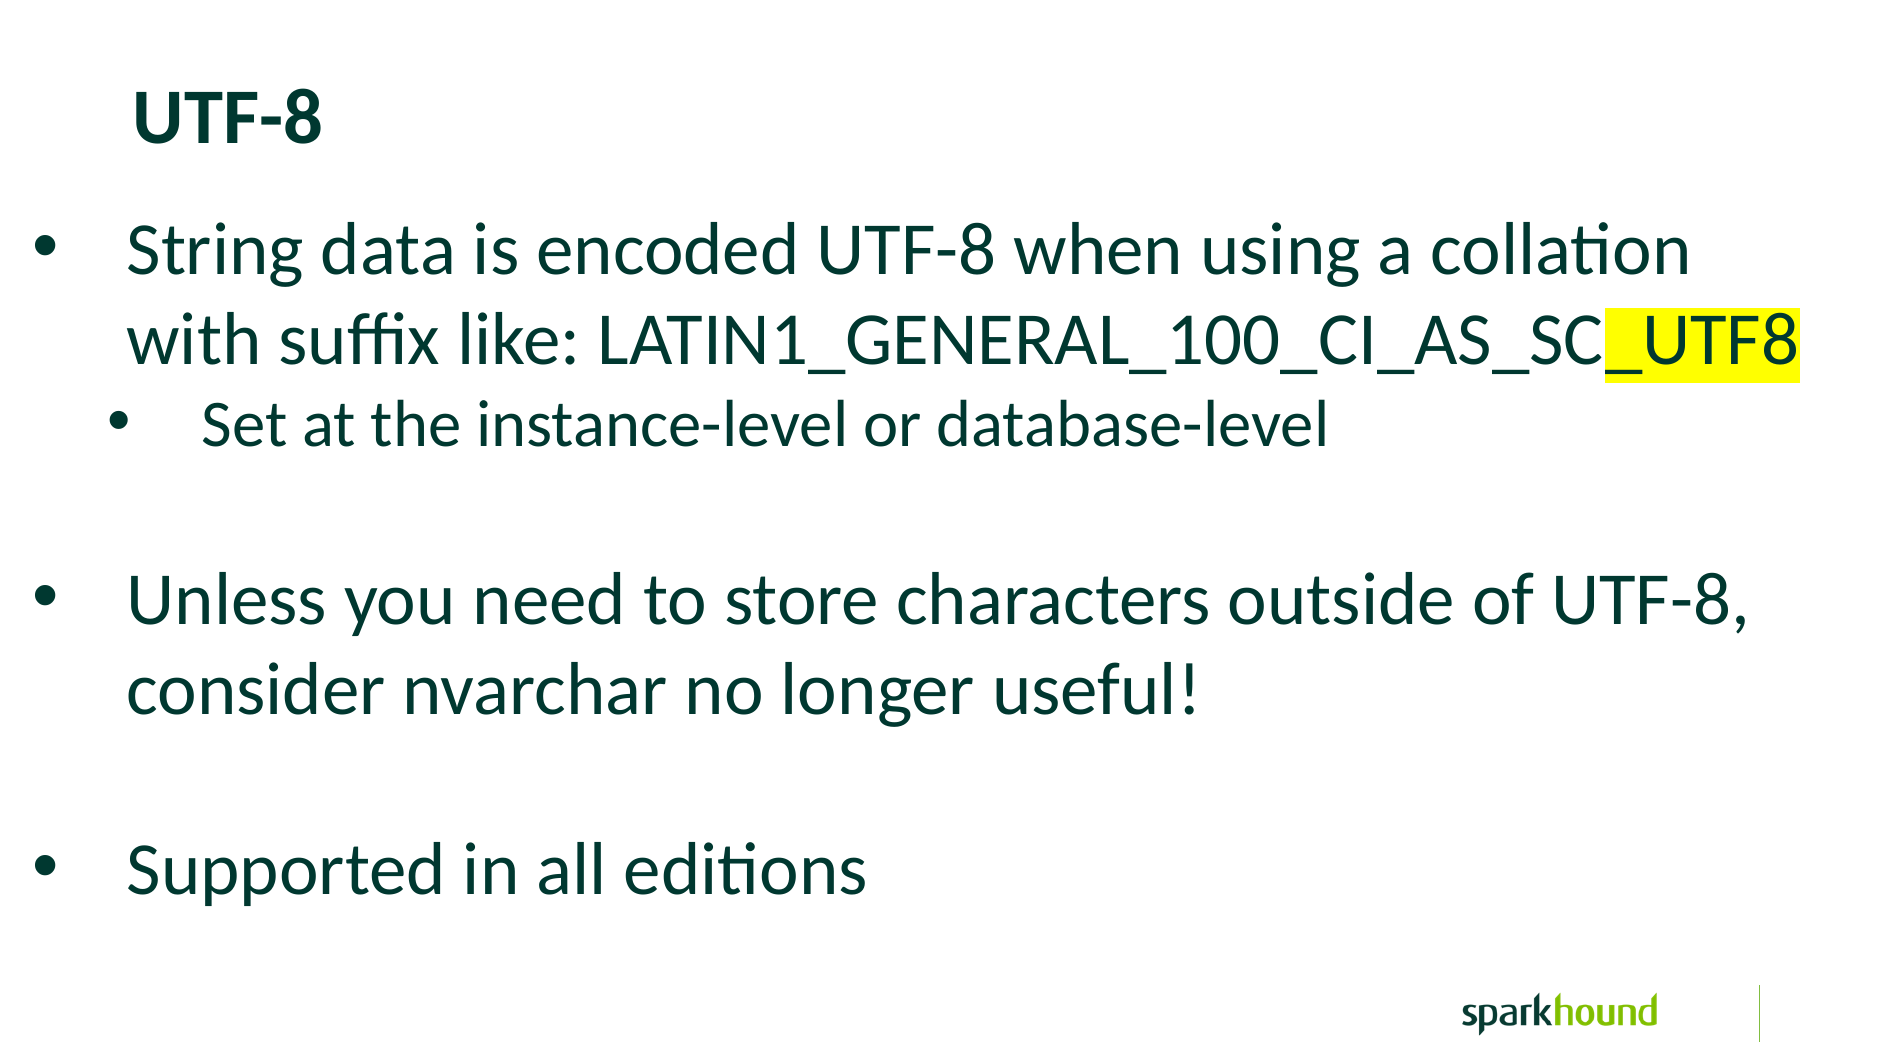

UTF-8
String data is encoded UTF-8 when using a collation with suffix like: LATIN1_GENERAL_100_CI_AS_SC_UTF8
Set at the instance-level or database-level

Unless you need to store characters outside of UTF-8, consider nvarchar no longer useful!
Supported in all editions